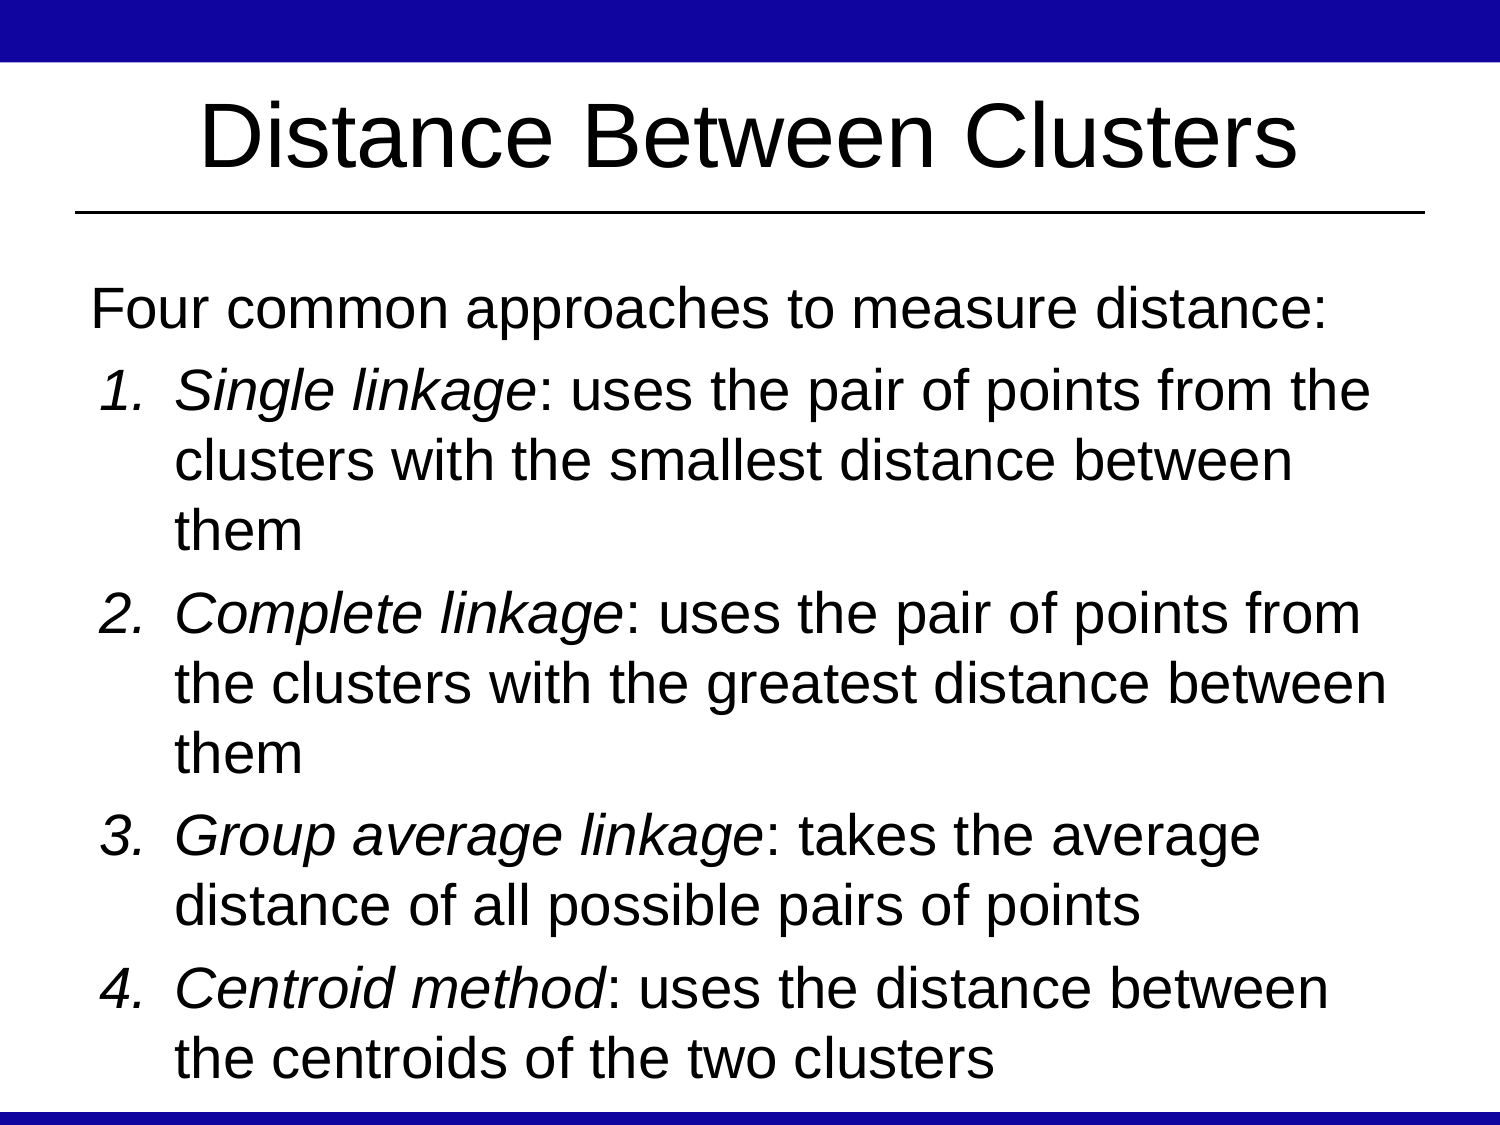

# Distance Between Clusters
Four common approaches to measure distance:
Single linkage: uses the pair of points from the clusters with the smallest distance between them
Complete linkage: uses the pair of points from the clusters with the greatest distance between them
Group average linkage: takes the average distance of all possible pairs of points
Centroid method: uses the distance between the centroids of the two clusters